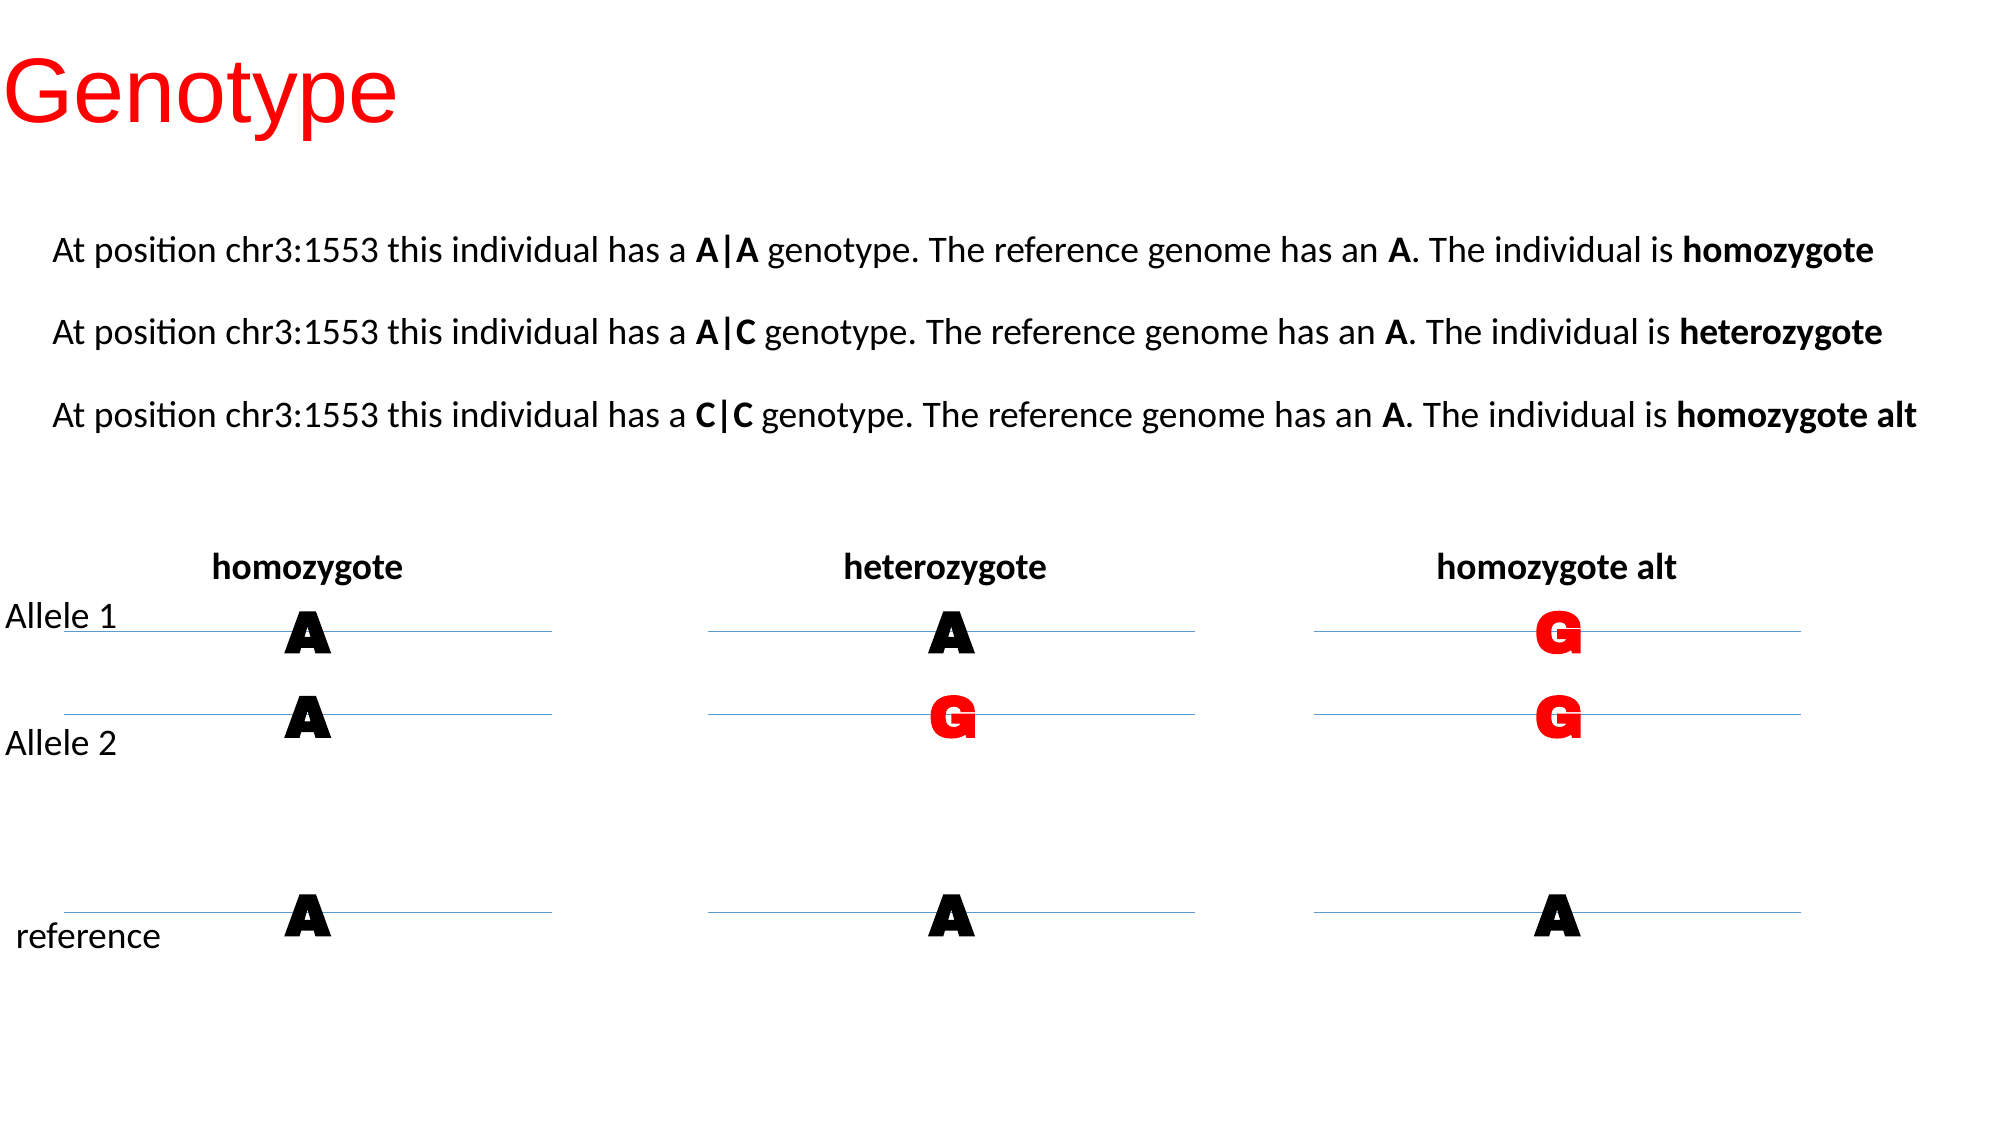

Genotype
At position chr3:1553 this individual has a A|A genotype. The reference genome has an A. The individual is homozygote
At position chr3:1553 this individual has a A|C genotype. The reference genome has an A. The individual is heterozygote
At position chr3:1553 this individual has a C|C genotype. The reference genome has an A. The individual is homozygote alt
homozygote
heterozygote
homozygote alt
Allele 1
A
A
A
A
G
A
G
G
A
Allele 2
reference